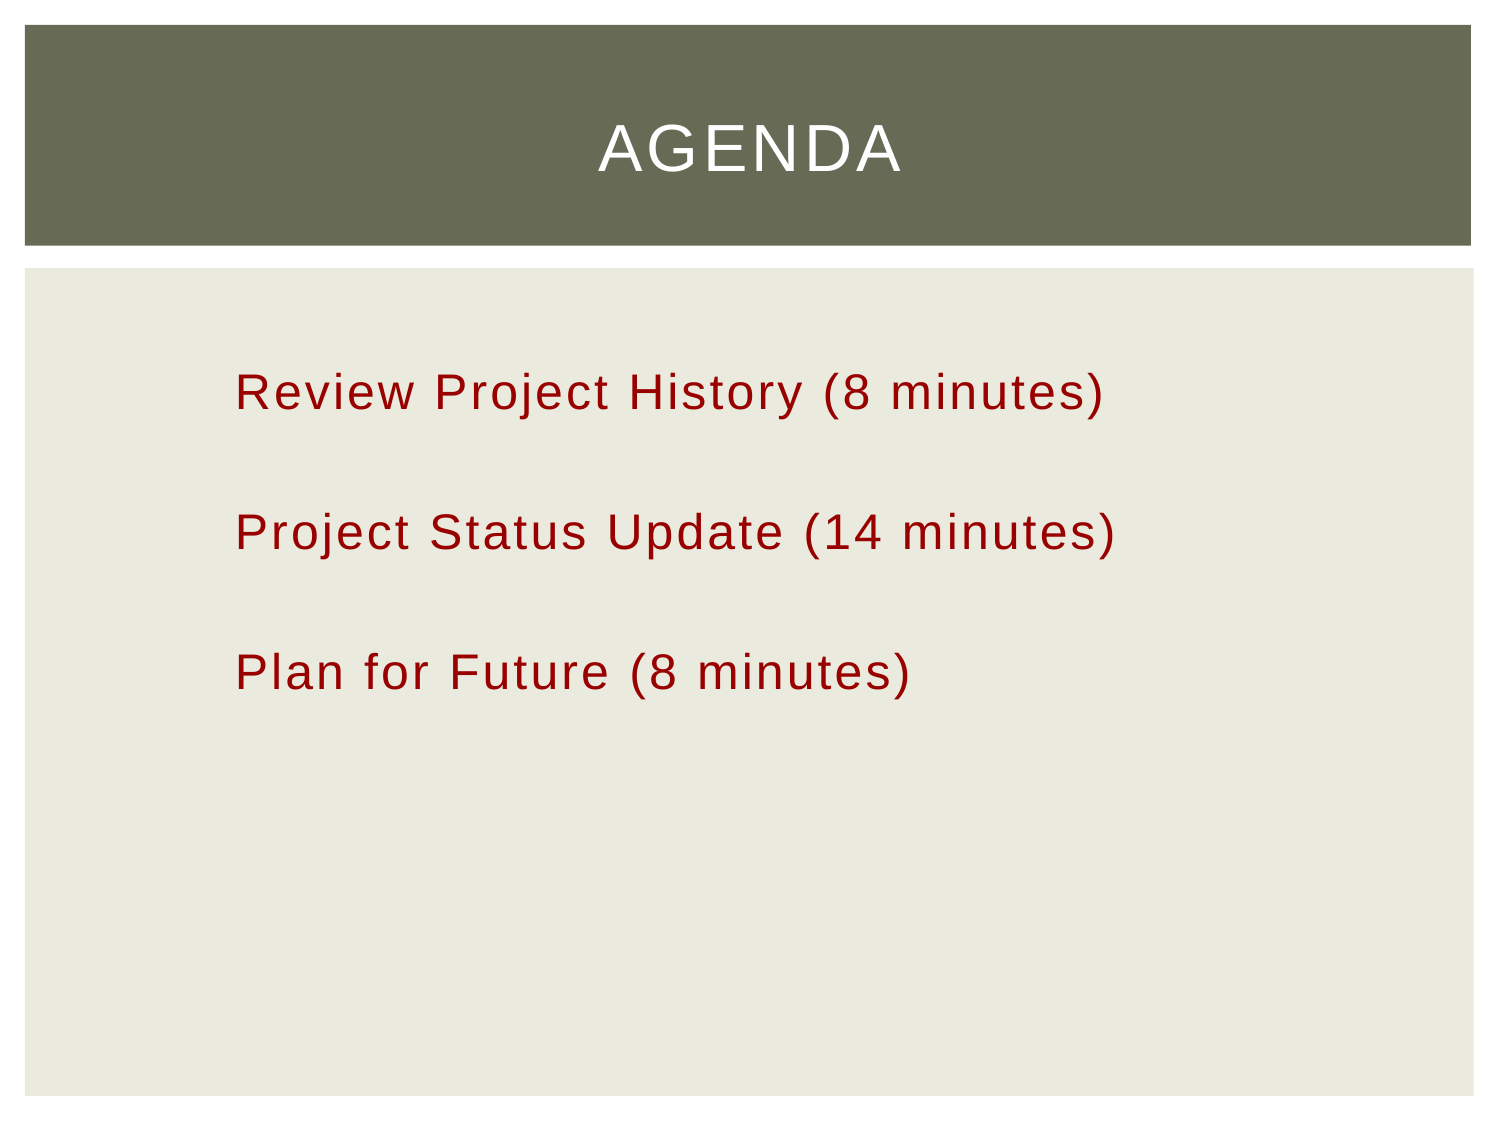

# agenda

	Review Project History (8 minutes)

	Project Status Update (14 minutes)

	Plan for Future (8 minutes)